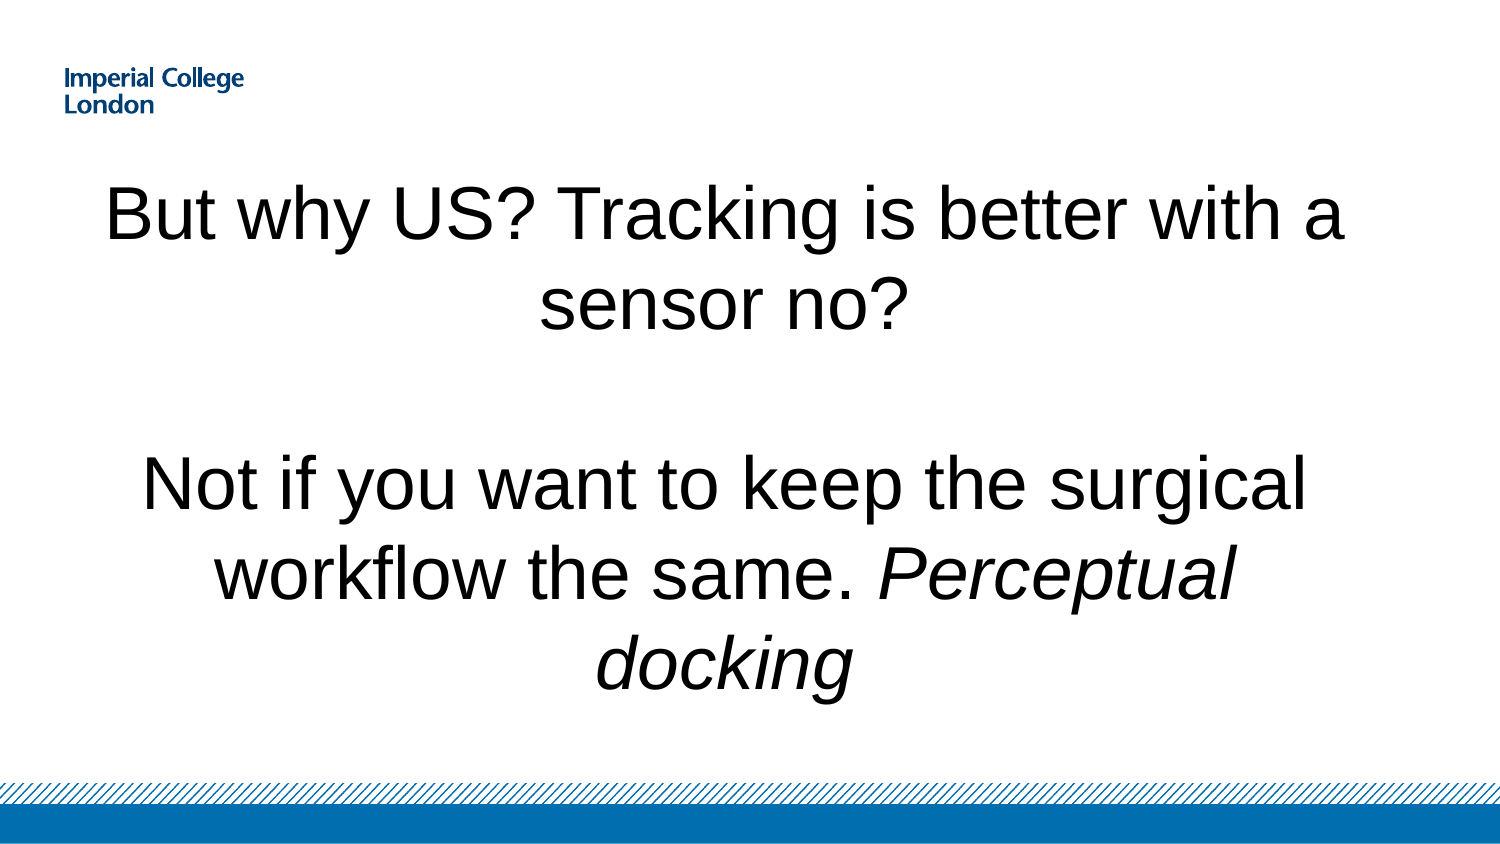

But why US? Tracking is better with a sensor no?

Not if you want to keep the surgical workflow the same. Perceptual docking